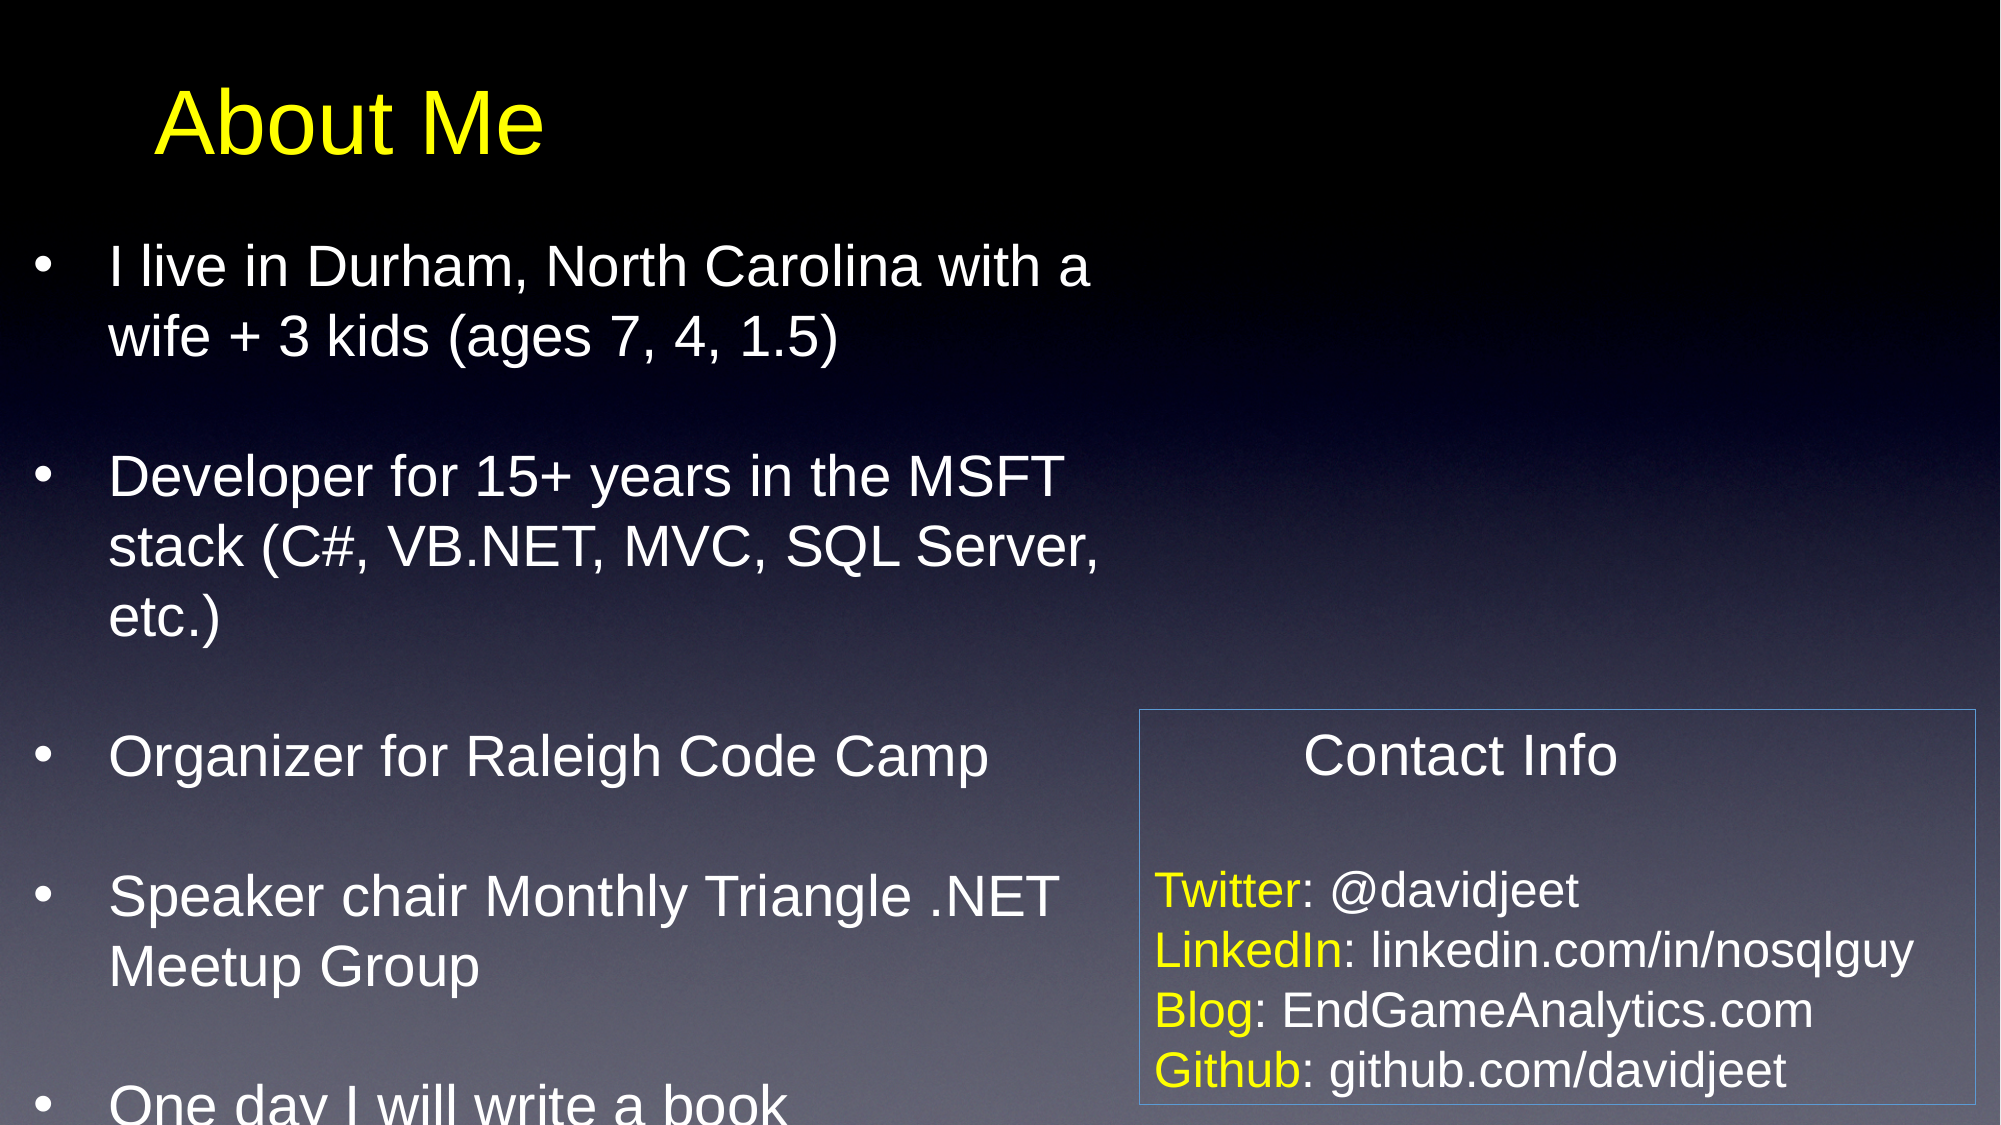

# About Me
I live in Durham, North Carolina with a wife + 3 kids (ages 7, 4, 1.5)
Developer for 15+ years in the MSFT stack (C#, VB.NET, MVC, SQL Server, etc.)

Organizer for Raleigh Code Camp

Speaker chair Monthly Triangle .NET Meetup Group
One day I will write a book
 	Contact Info
Twitter: @davidjeet
LinkedIn: linkedin.com/in/nosqlguy
Blog: EndGameAnalytics.com
Github: github.com/davidjeet